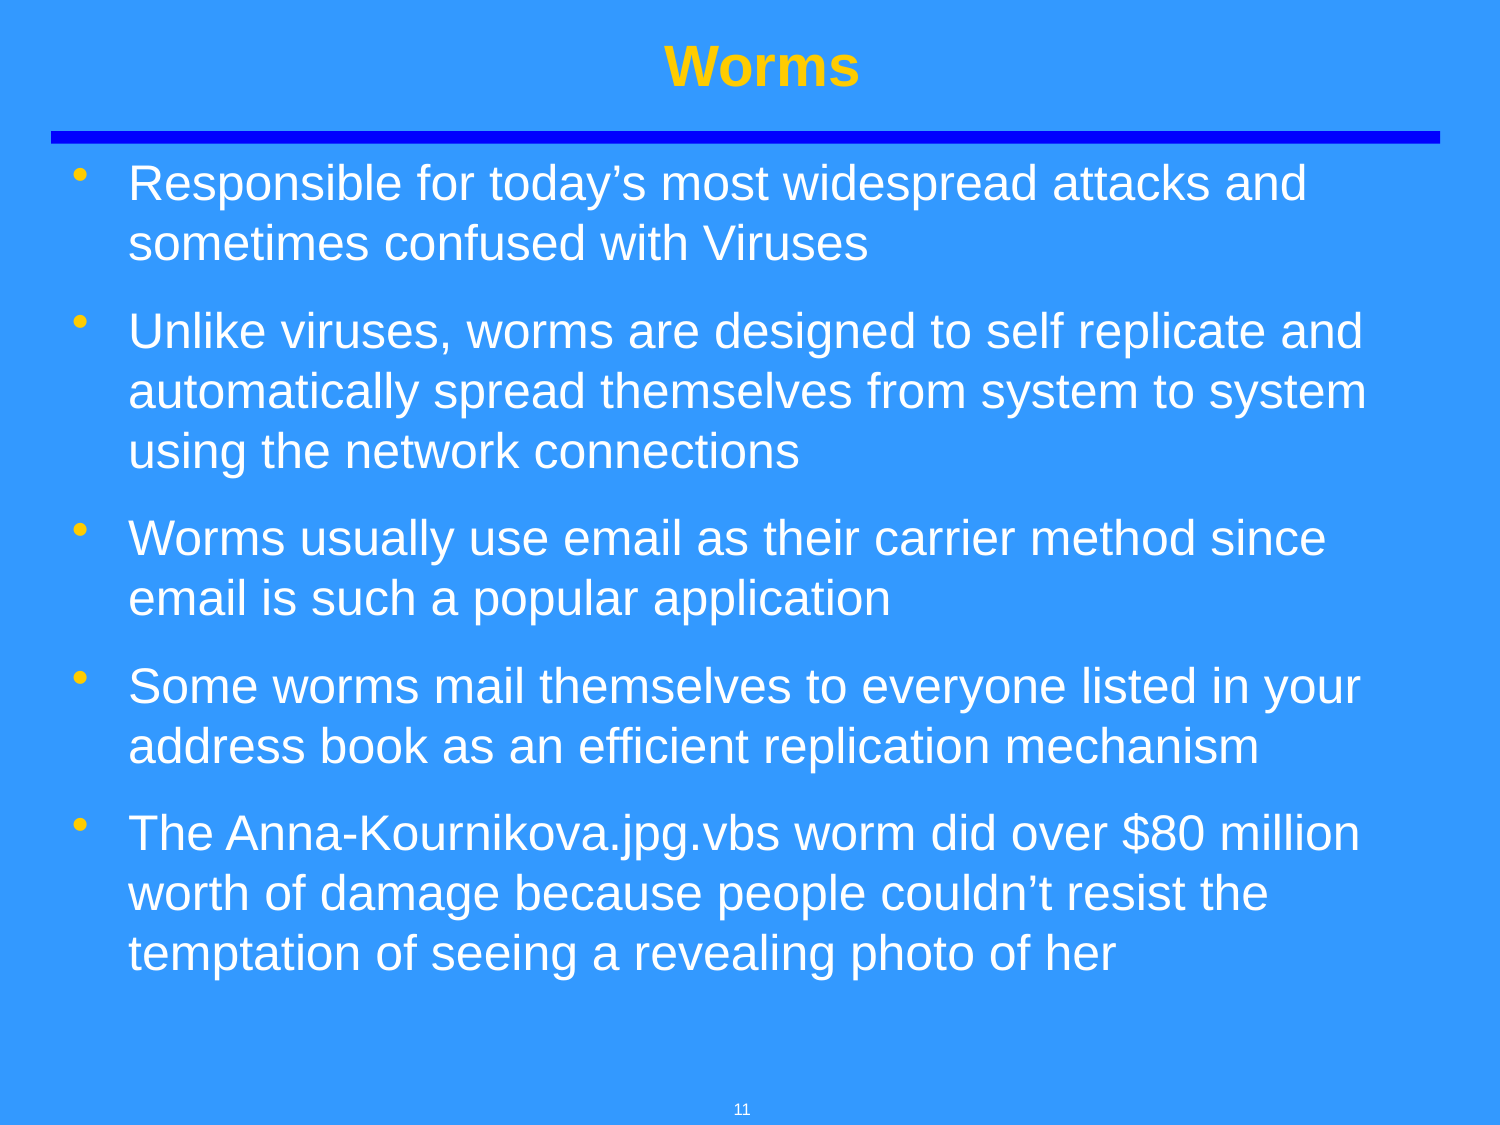

# Worms
Responsible for today’s most widespread attacks and sometimes confused with Viruses
Unlike viruses, worms are designed to self replicate and automatically spread themselves from system to system using the network connections
Worms usually use email as their carrier method since email is such a popular application
Some worms mail themselves to everyone listed in your address book as an efficient replication mechanism
The Anna-Kournikova.jpg.vbs worm did over $80 million worth of damage because people couldn’t resist the temptation of seeing a revealing photo of her

11